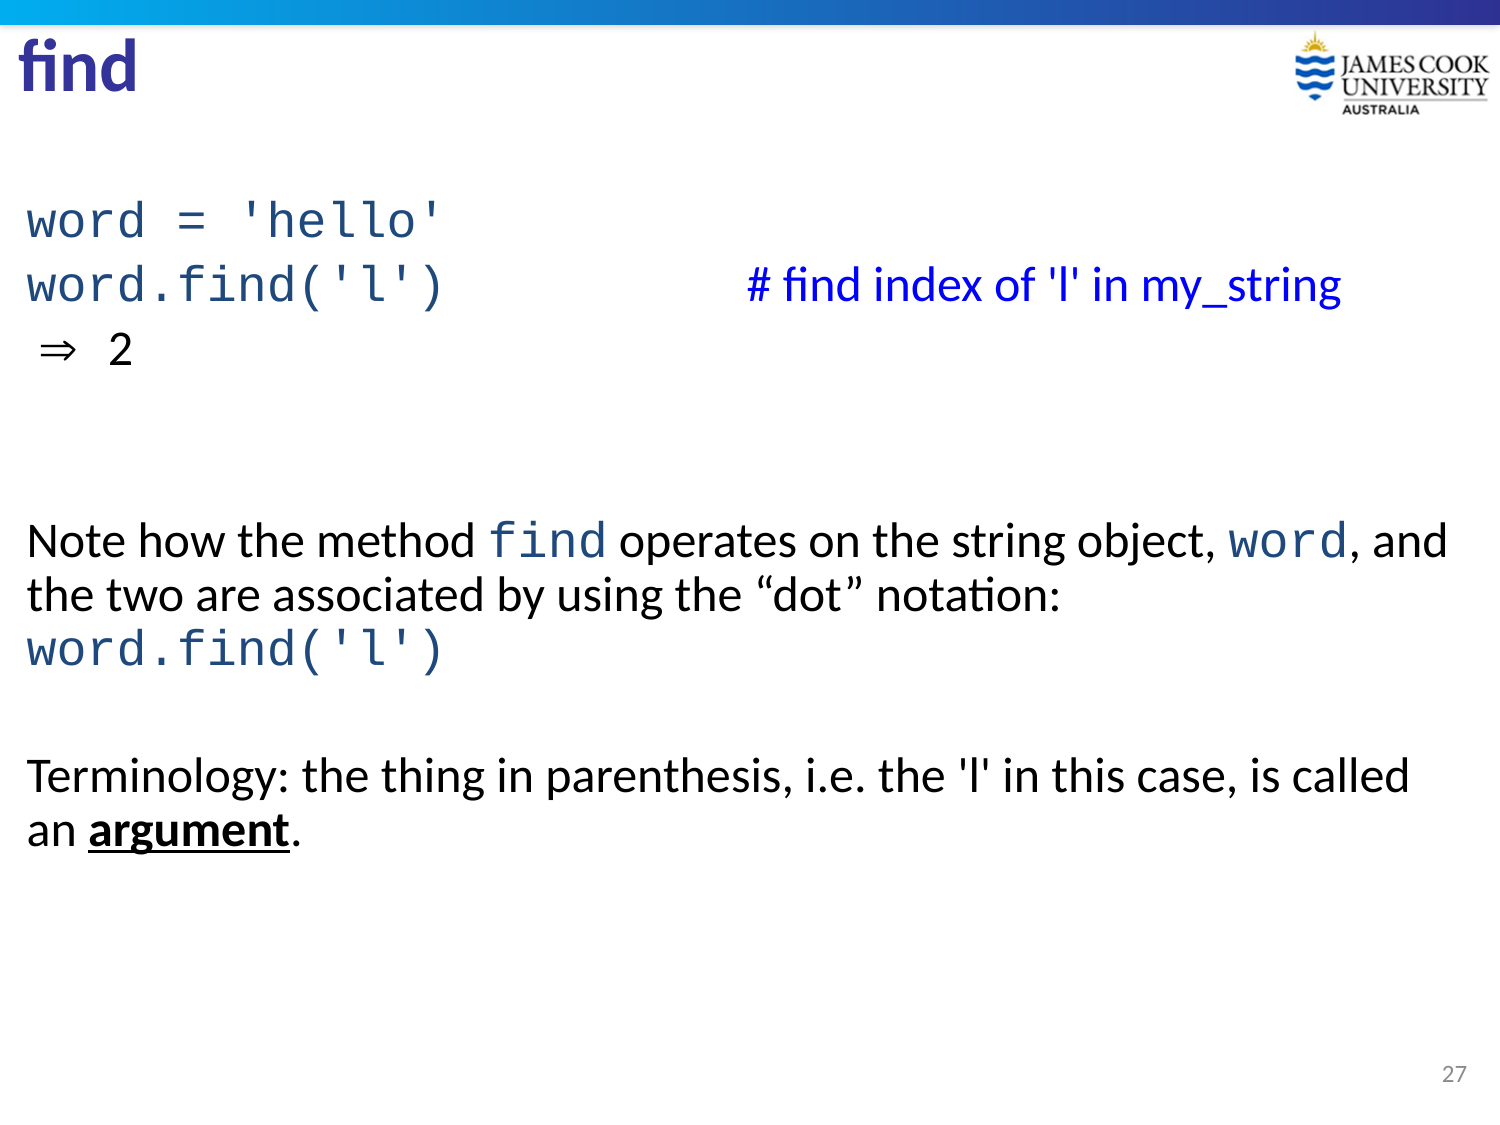

# find
word = 'hello'
word.find('l')          # find index of 'l' in my_string
 ⇒ 2

Note how the method find operates on the string object, word, and the two are associated by using the “dot” notation: word.find('l')

Terminology: the thing in parenthesis, i.e. the 'l' in this case, is called an argument.
27